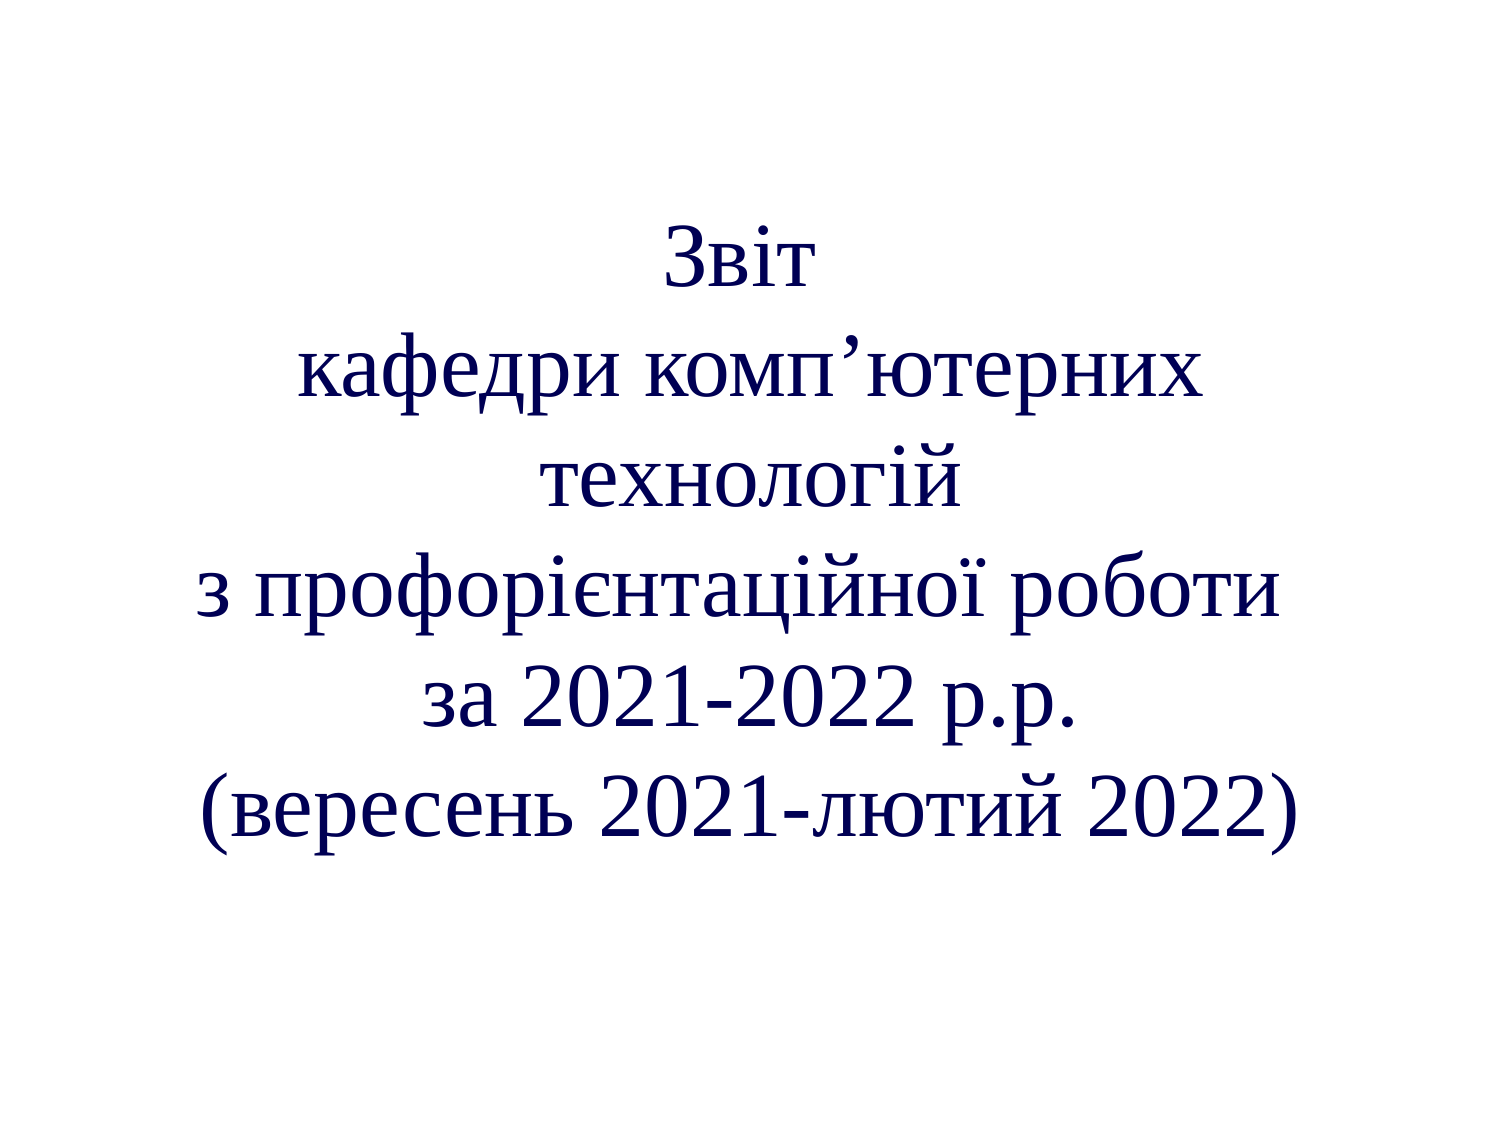

# Звіт кафедри комп’ютерних технологій з профорієнтаційної роботи за 2021-2022 р.р. (вересень 2021-лютий 2022)